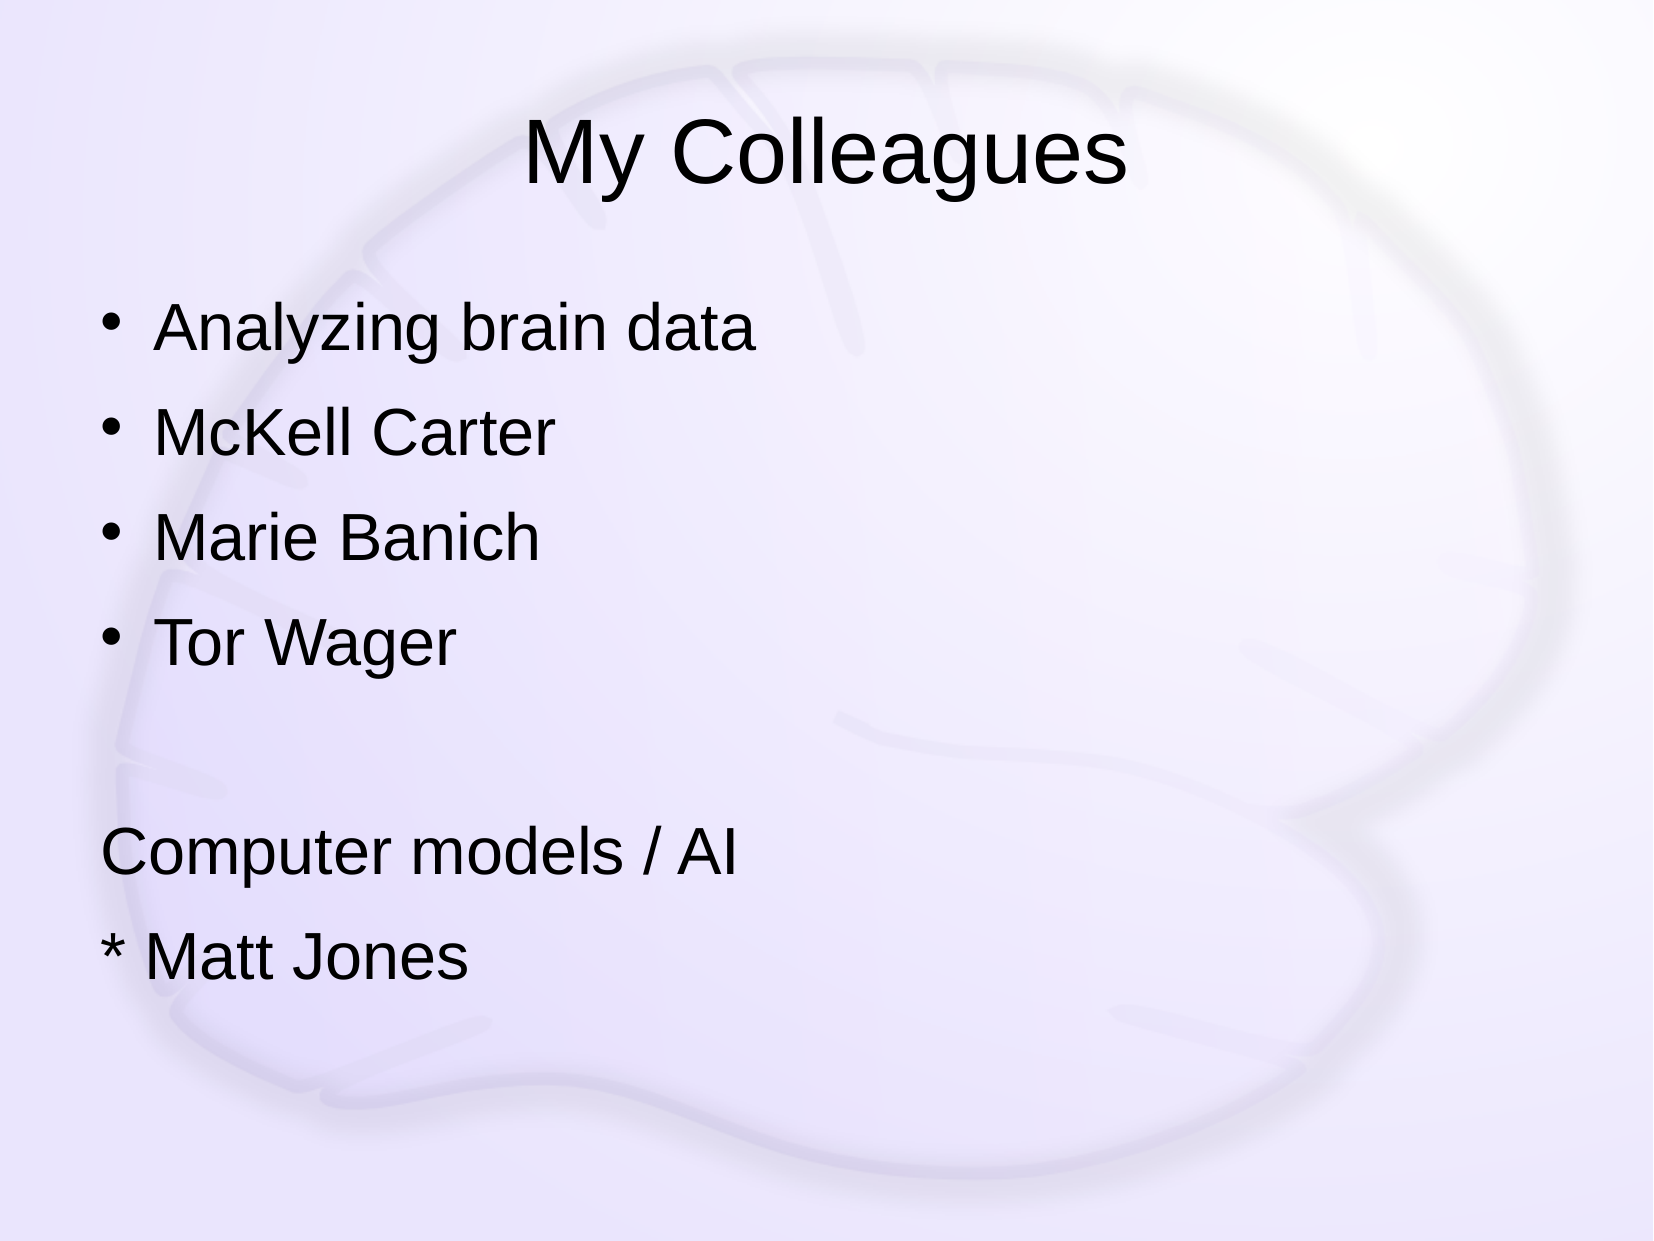

# My Colleagues
Analyzing brain data
McKell Carter
Marie Banich
Tor Wager

Computer models / AI
* Matt Jones